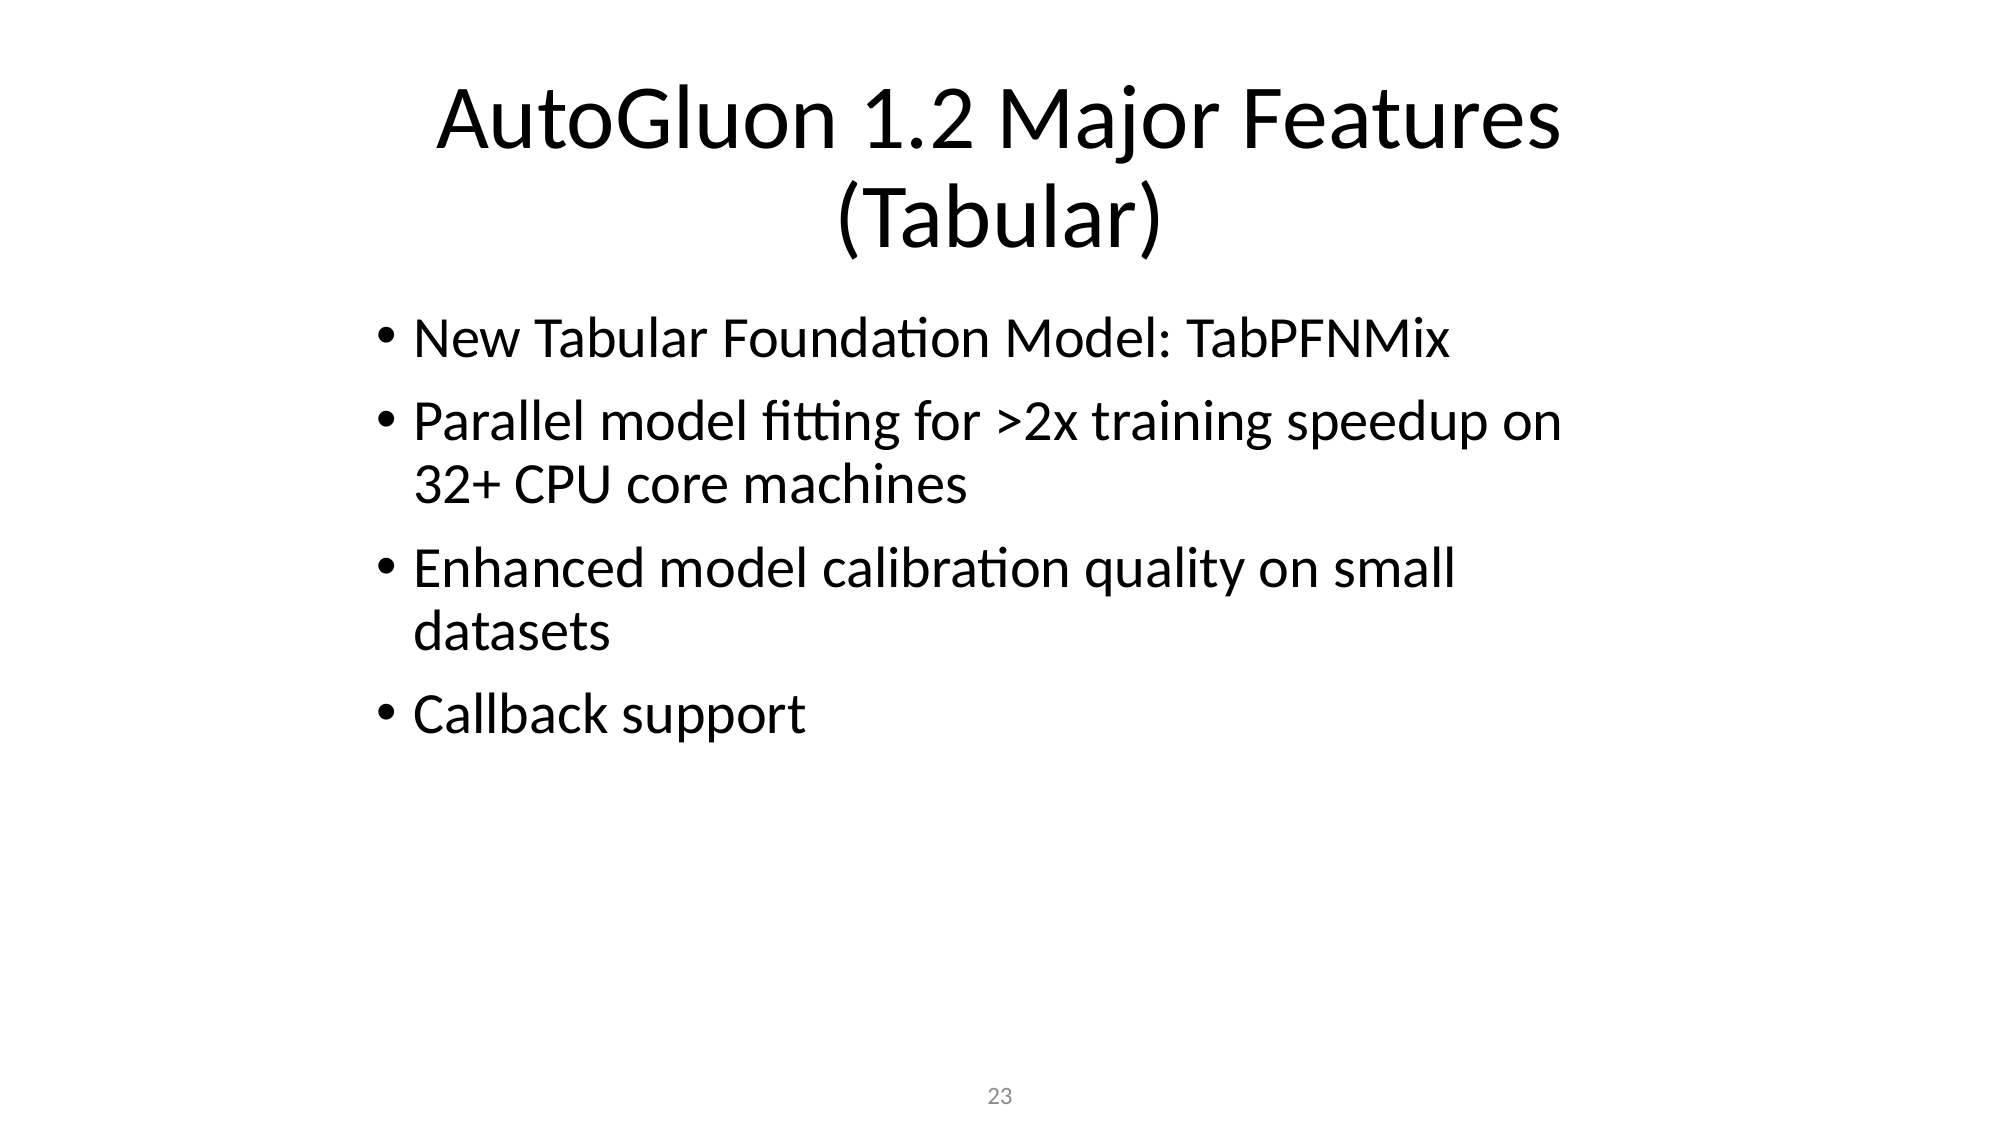

# AutoGluon 1.2 Major Features (Tabular)
New Tabular Foundation Model: TabPFNMix
Parallel model fitting for >2x training speedup on 32+ CPU core machines
Enhanced model calibration quality on small datasets
Callback support

23